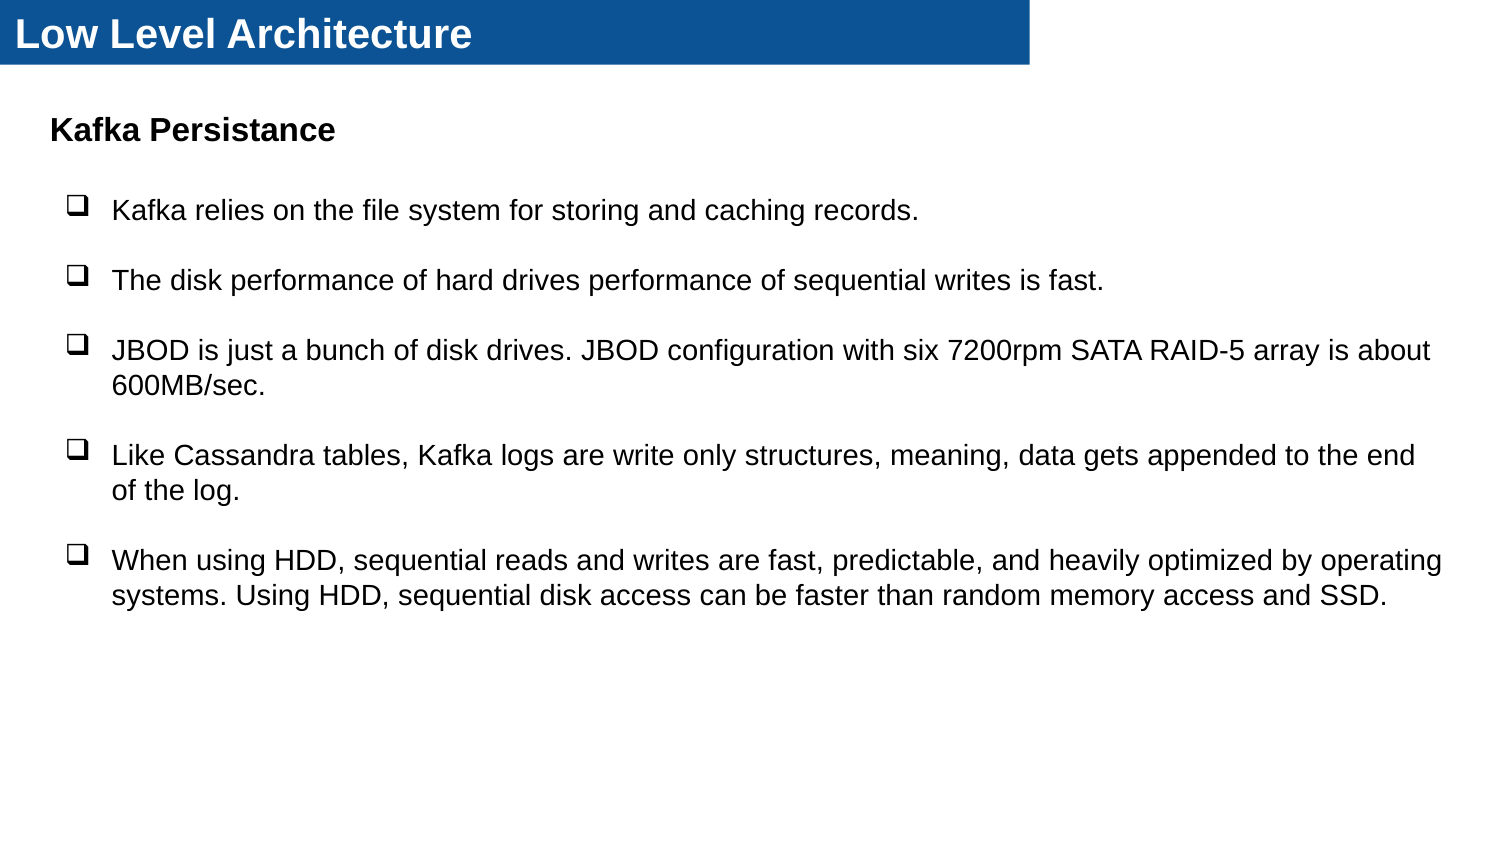

Low Level Architecture

Kafka Persistance
Kafka relies on the file system for storing and caching records.

The disk performance of hard drives performance of sequential writes is fast.

JBOD is just a bunch of disk drives. JBOD configuration with six 7200rpm SATA RAID-5 array is about 600MB/sec.

Like Cassandra tables, Kafka logs are write only structures, meaning, data gets appended to the end of the log.

When using HDD, sequential reads and writes are fast, predictable, and heavily optimized by operating systems. Using HDD, sequential disk access can be faster than random memory access and SSD.